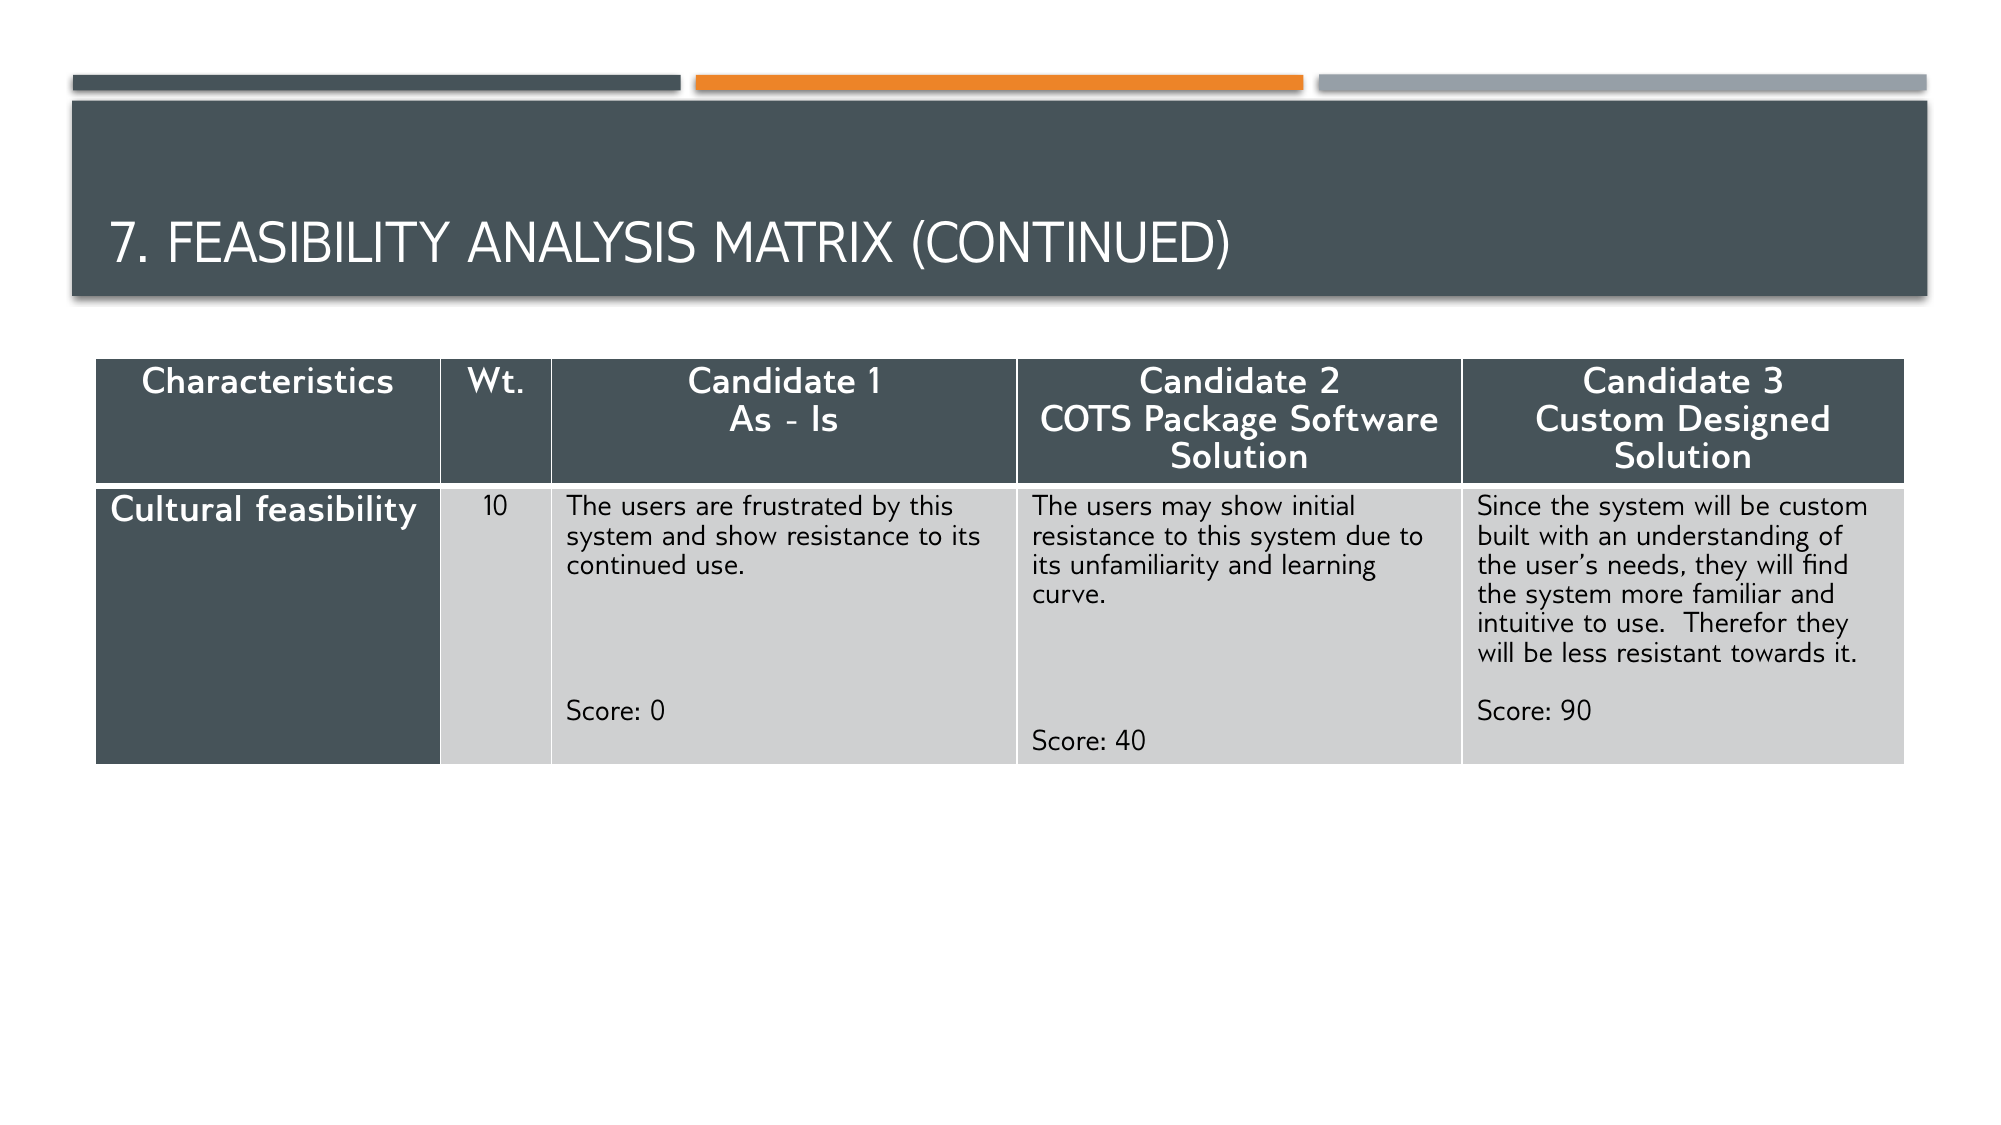

# 7. Feasibility analysis matrix (Continued)
| Characteristics | Wt. | Candidate 1 As - Is | Candidate 2 COTS Package Software Solution | Candidate 3 Custom Designed Solution |
| --- | --- | --- | --- | --- |
| Cultural feasibility | 10 | The users are frustrated by this system and show resistance to its continued use. Score: 0 | The users may show initial resistance to this system due to its unfamiliarity and learning curve. Score: 40 | Since the system will be custom built with an understanding of the user’s needs, they will find the system more familiar and intuitive to use. Therefor they will be less resistant towards it. Score: 90 |